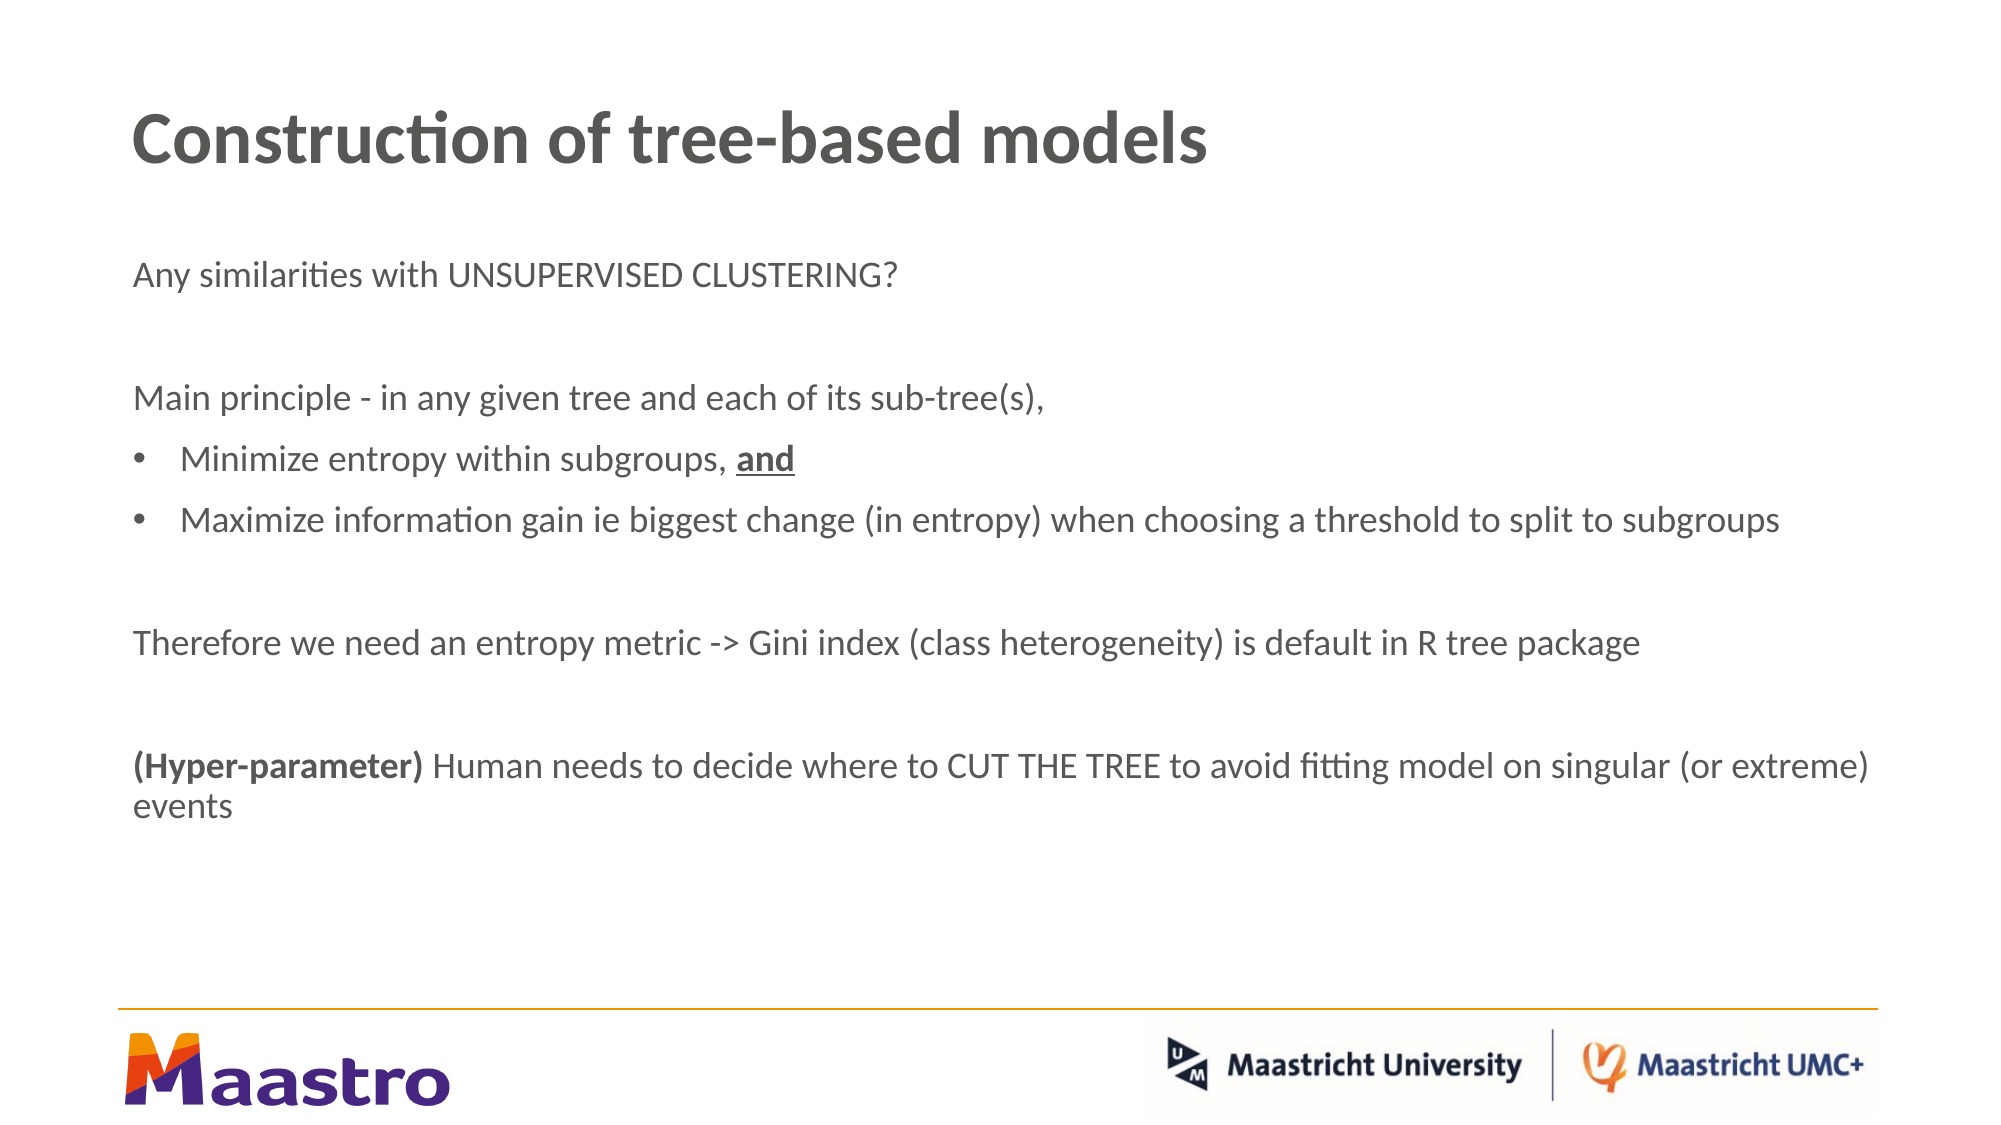

# Construction of tree-based models
Any similarities with UNSUPERVISED CLUSTERING?

Main principle - in any given tree and each of its sub-tree(s),
Minimize entropy within subgroups, and
Maximize information gain ie biggest change (in entropy) when choosing a threshold to split to subgroups

Therefore we need an entropy metric -> Gini index (class heterogeneity) is default in R tree package

(Hyper-parameter) Human needs to decide where to CUT THE TREE to avoid fitting model on singular (or extreme) events